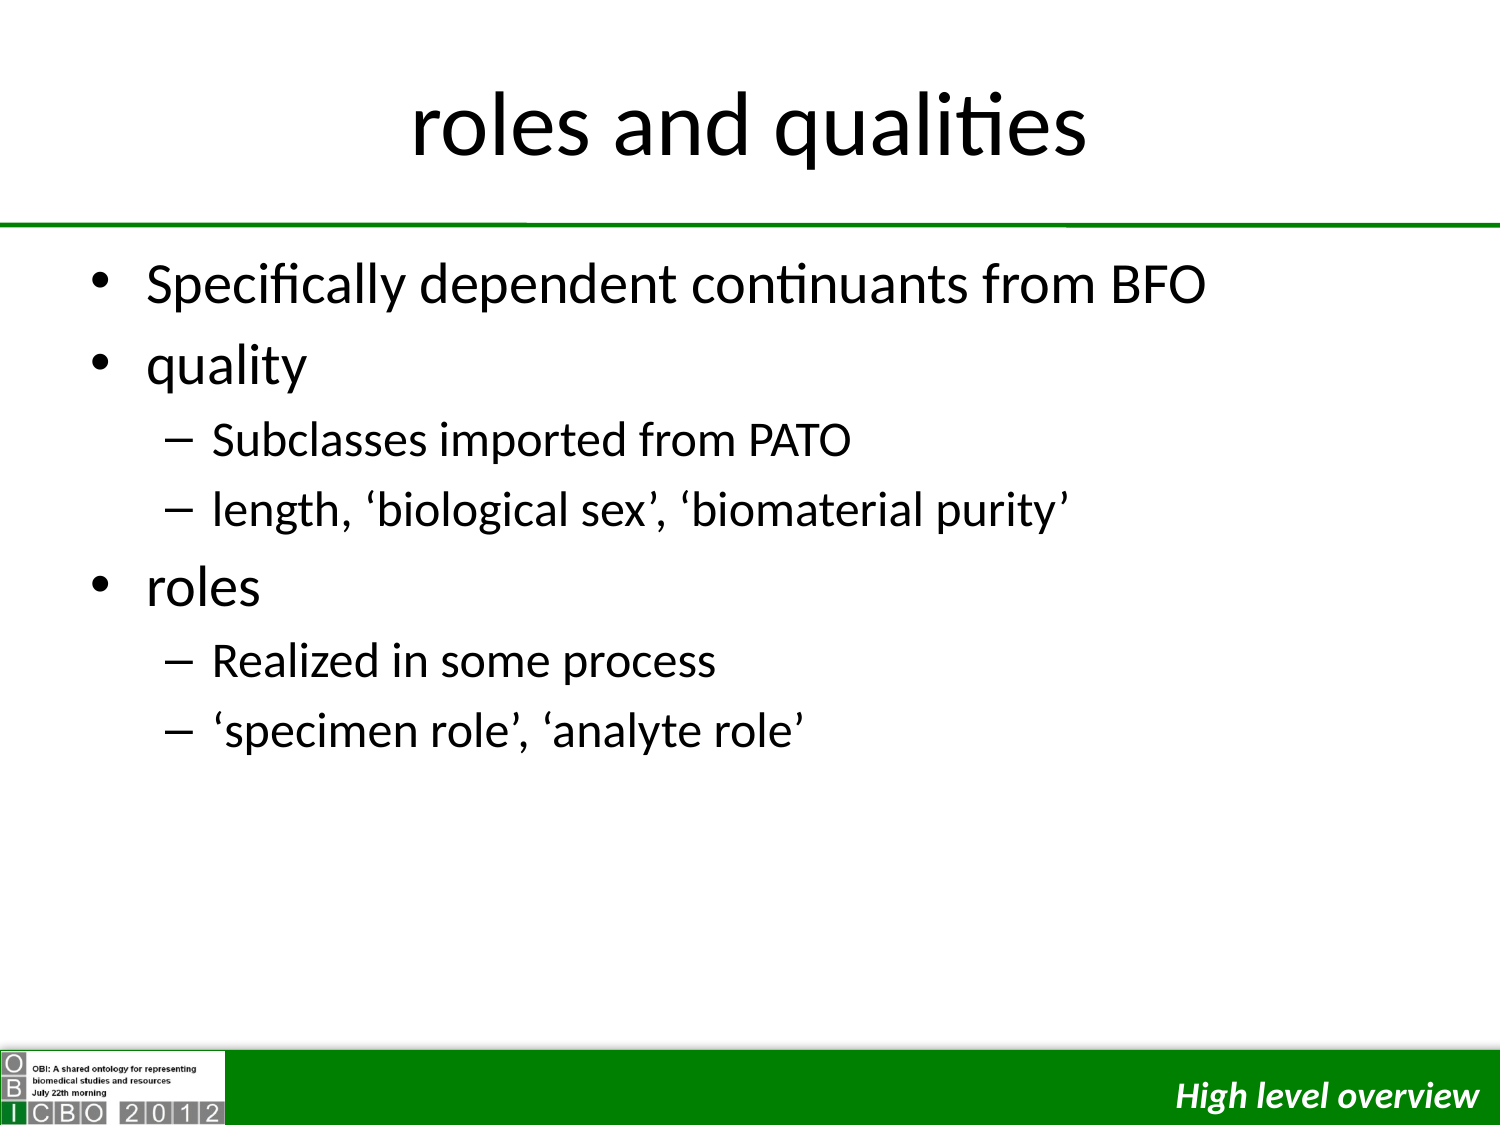

# roles and qualities
Specifically dependent continuants from BFO
quality
Subclasses imported from PATO
length, ‘biological sex’, ‘biomaterial purity’
roles
Realized in some process
‘specimen role’, ‘analyte role’

High level overview